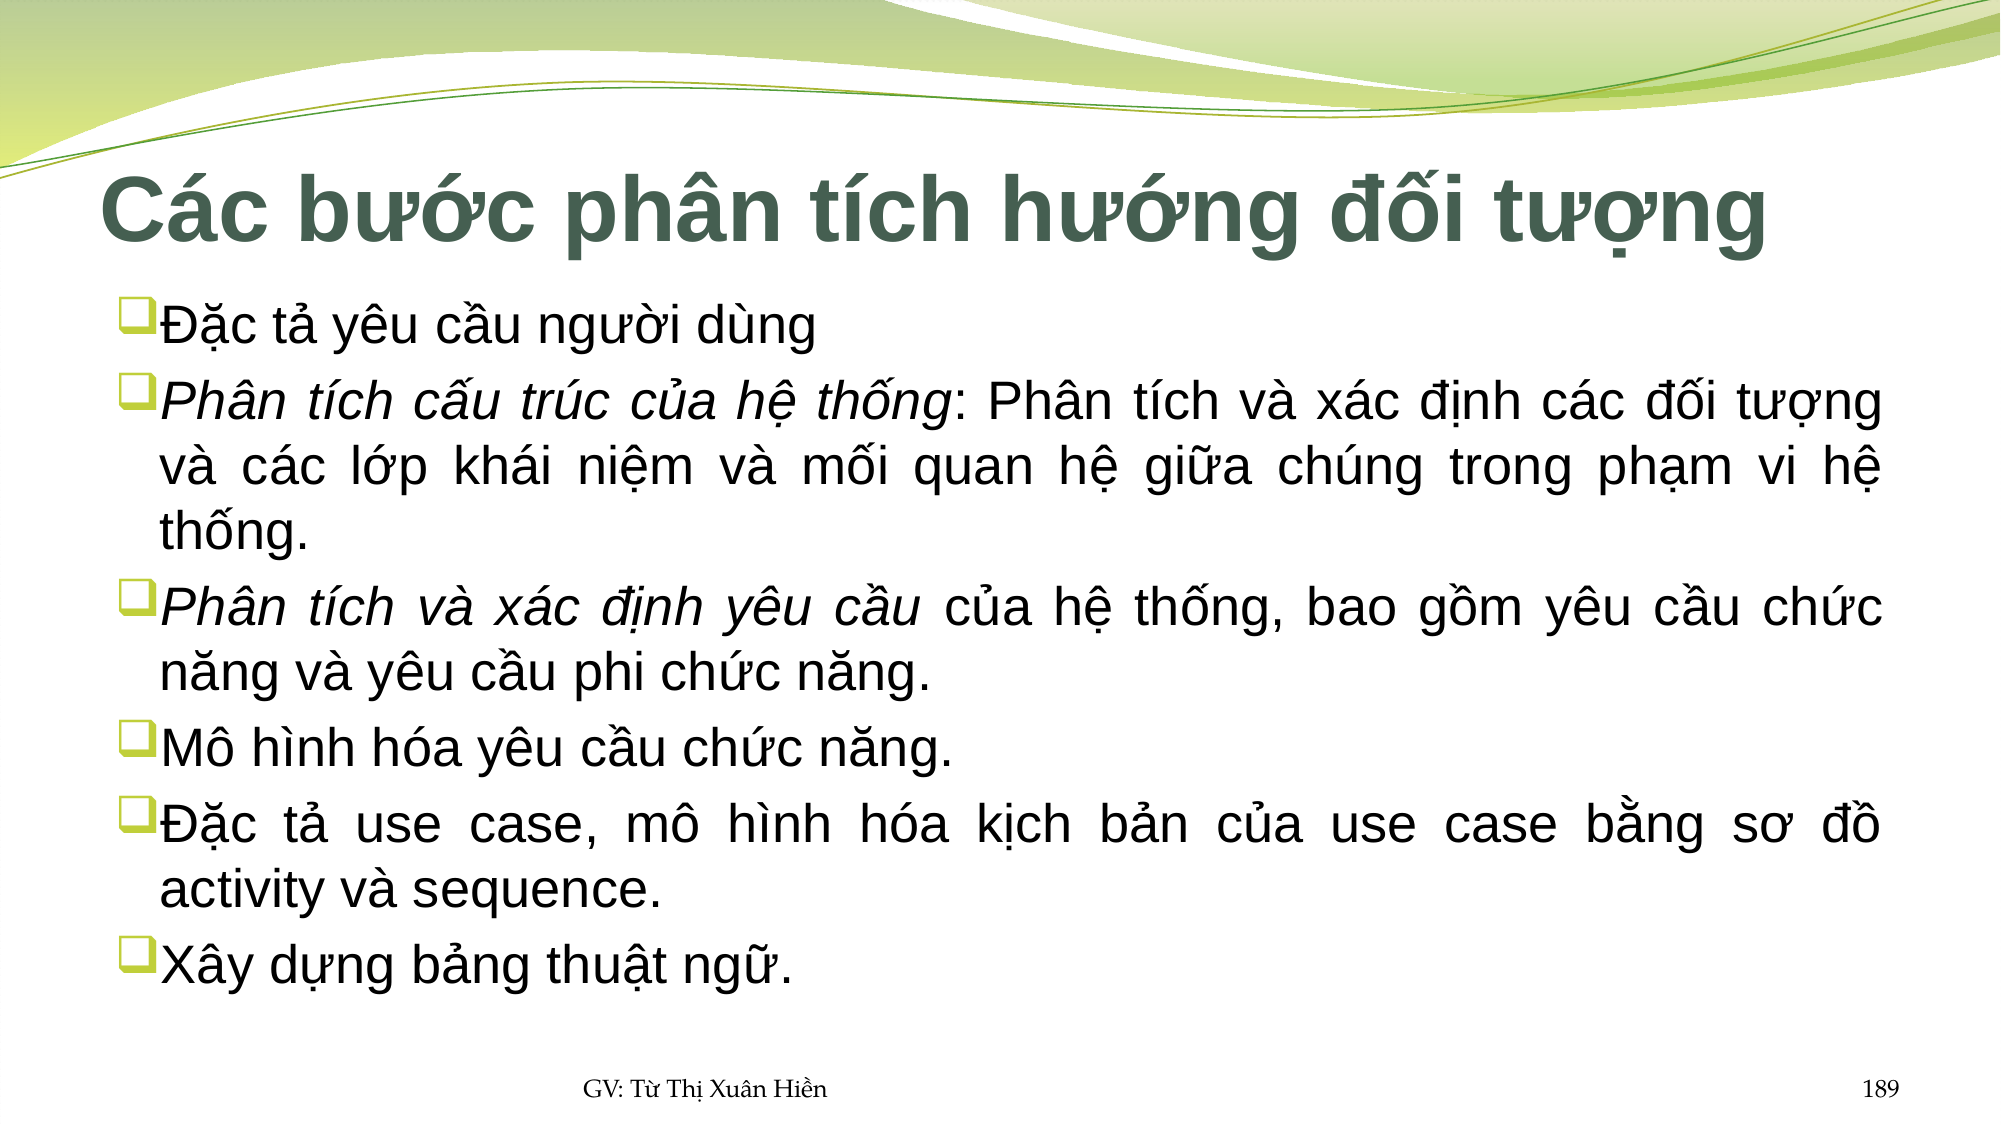

# Các bước phân tích hướng đối tượng
Đặc tả yêu cầu người dùng
Phân tích cấu trúc của hệ thống: Phân tích và xác định các đối tượng và các lớp khái niệm và mối quan hệ giữa chúng trong phạm vi hệ thống.
Phân tích và xác định yêu cầu của hệ thống, bao gồm yêu cầu chức năng và yêu cầu phi chức năng.
Mô hình hóa yêu cầu chức năng.
Đặc tả use case, mô hình hóa kịch bản của use case bằng sơ đồ activity và sequence.
Xây dựng bảng thuật ngữ.
GV: Từ Thị Xuân Hiền
189